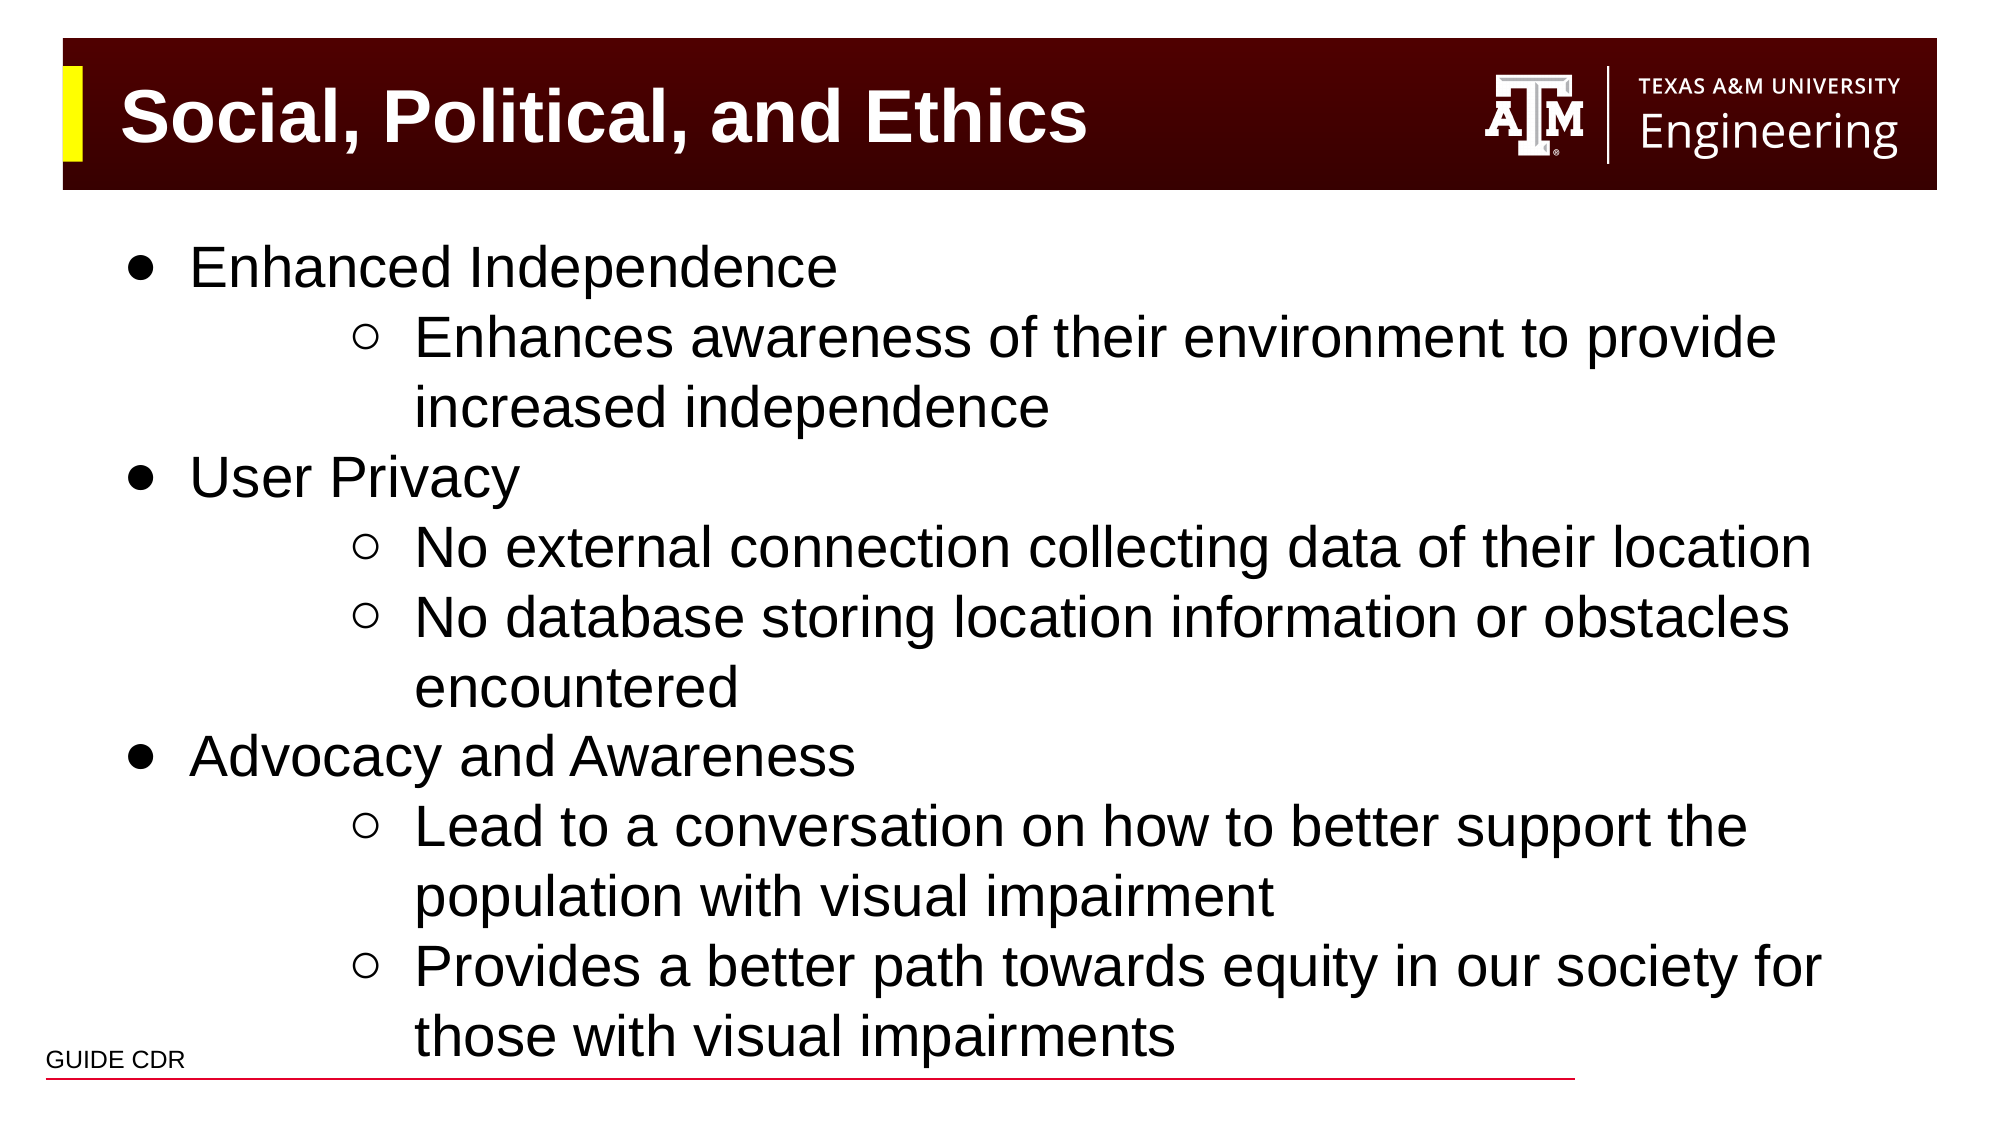

# Social, Political, and Ethics
Enhanced Independence
Enhances awareness of their environment to provide increased independence
User Privacy
No external connection collecting data of their location
No database storing location information or obstacles encountered
Advocacy and Awareness
Lead to a conversation on how to better support the population with visual impairment
Provides a better path towards equity in our society for those with visual impairments